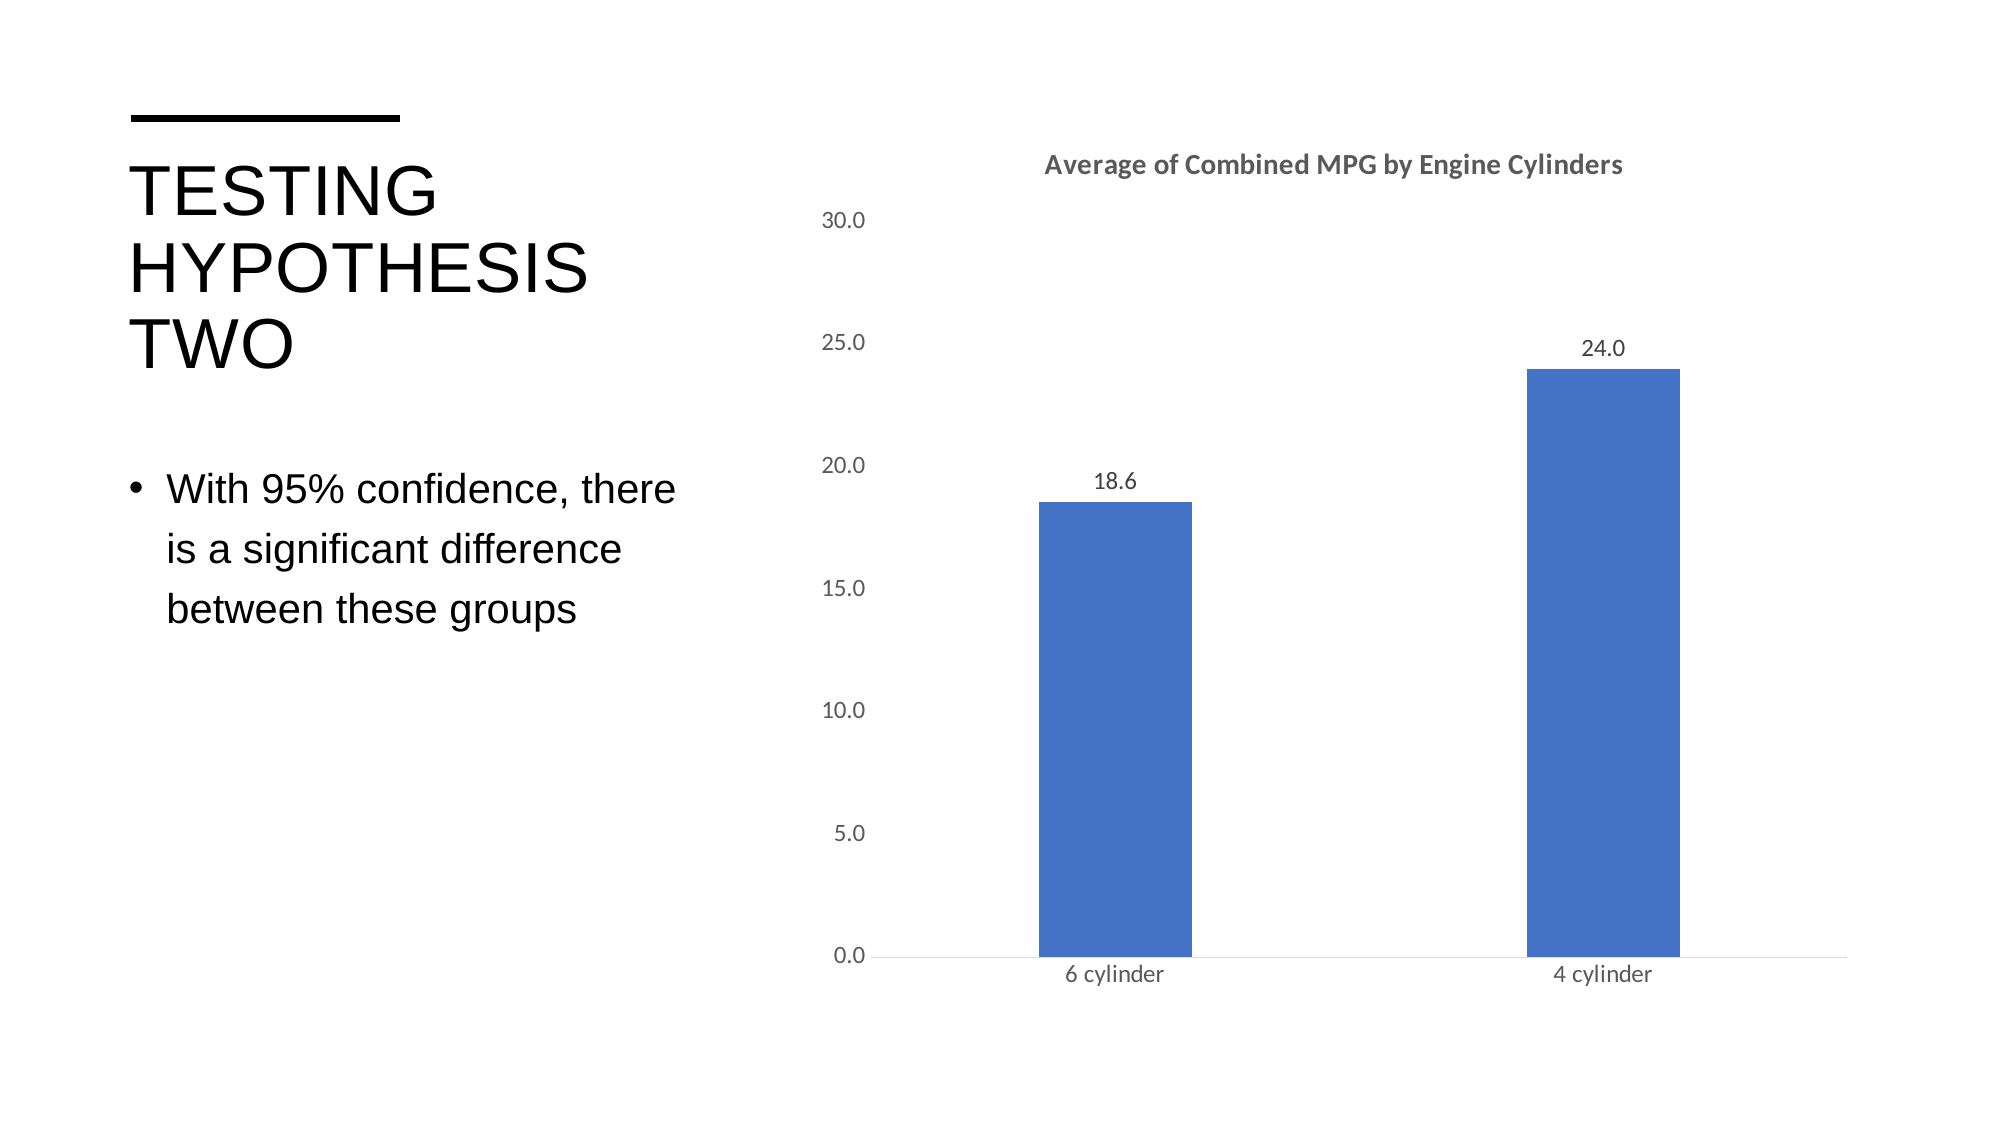

### Chart: Average of Combined MPG by Engine Cylinders

| Category | Average of Combined MPG |
|---|---|
| 6 cylinder | 18.59541754597528 |
| 4 cylinder | 24.00739827373613 |
# Testing hypothesis two
With 95% confidence, there is a significant difference between these groups